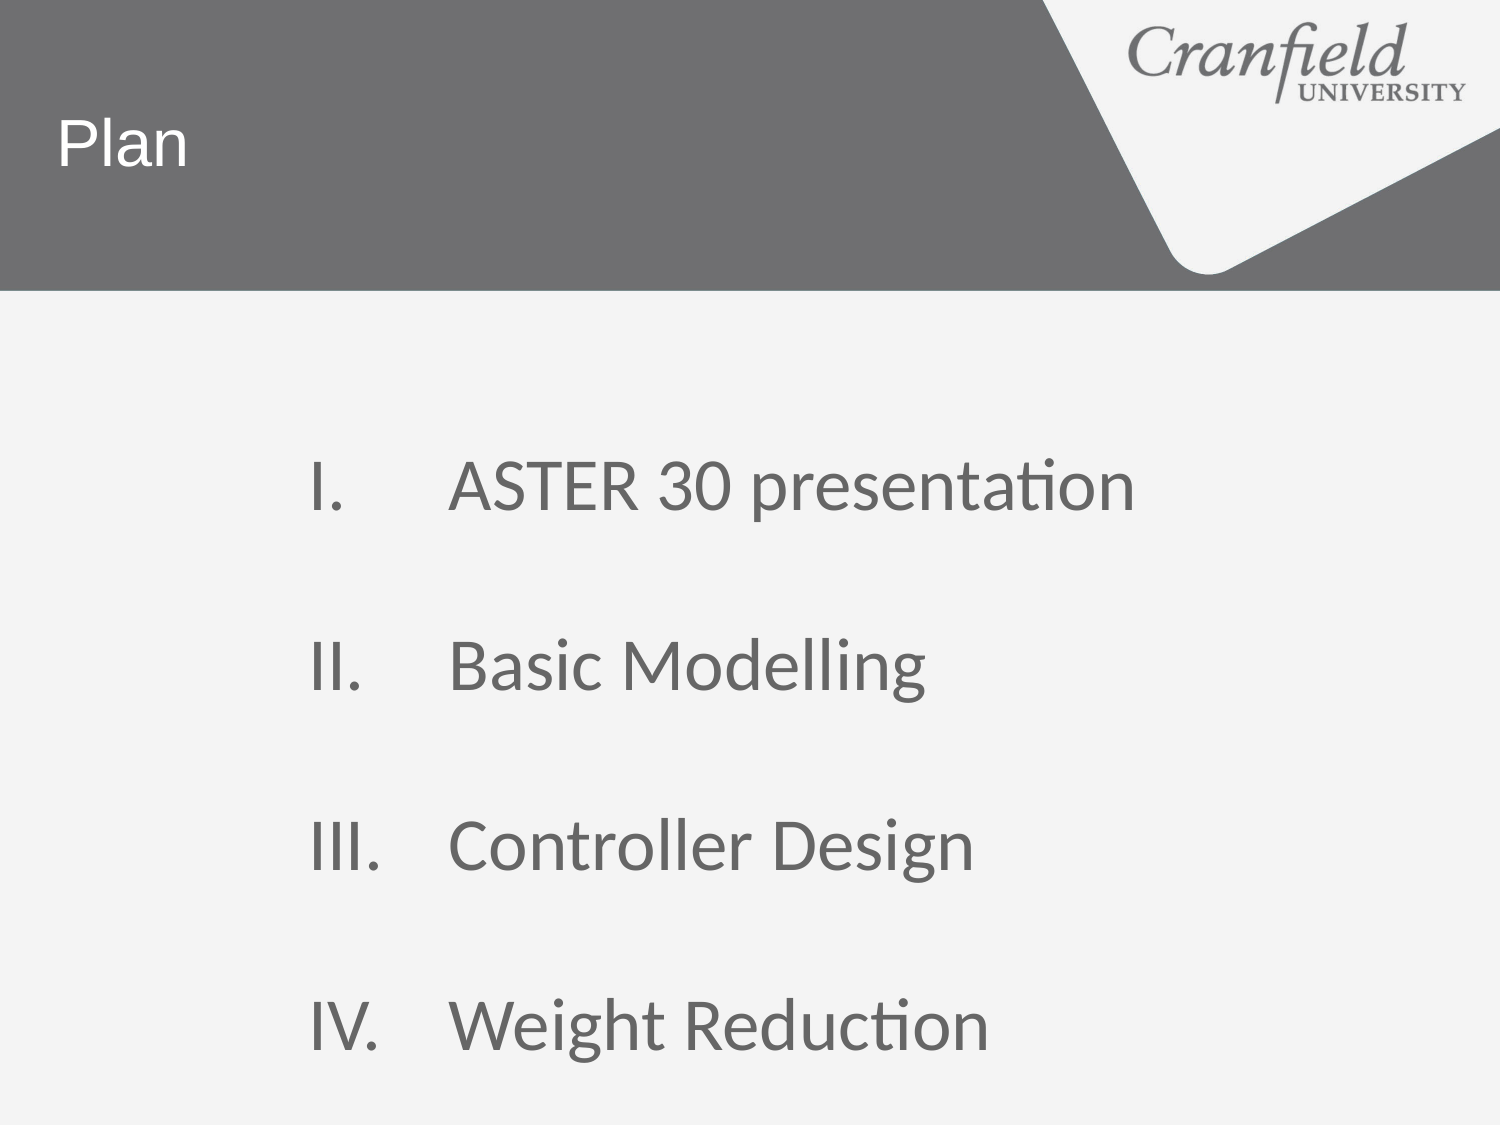

# Plan
ASTER 30 presentation
Basic Modelling
Controller Design
Weight Reduction